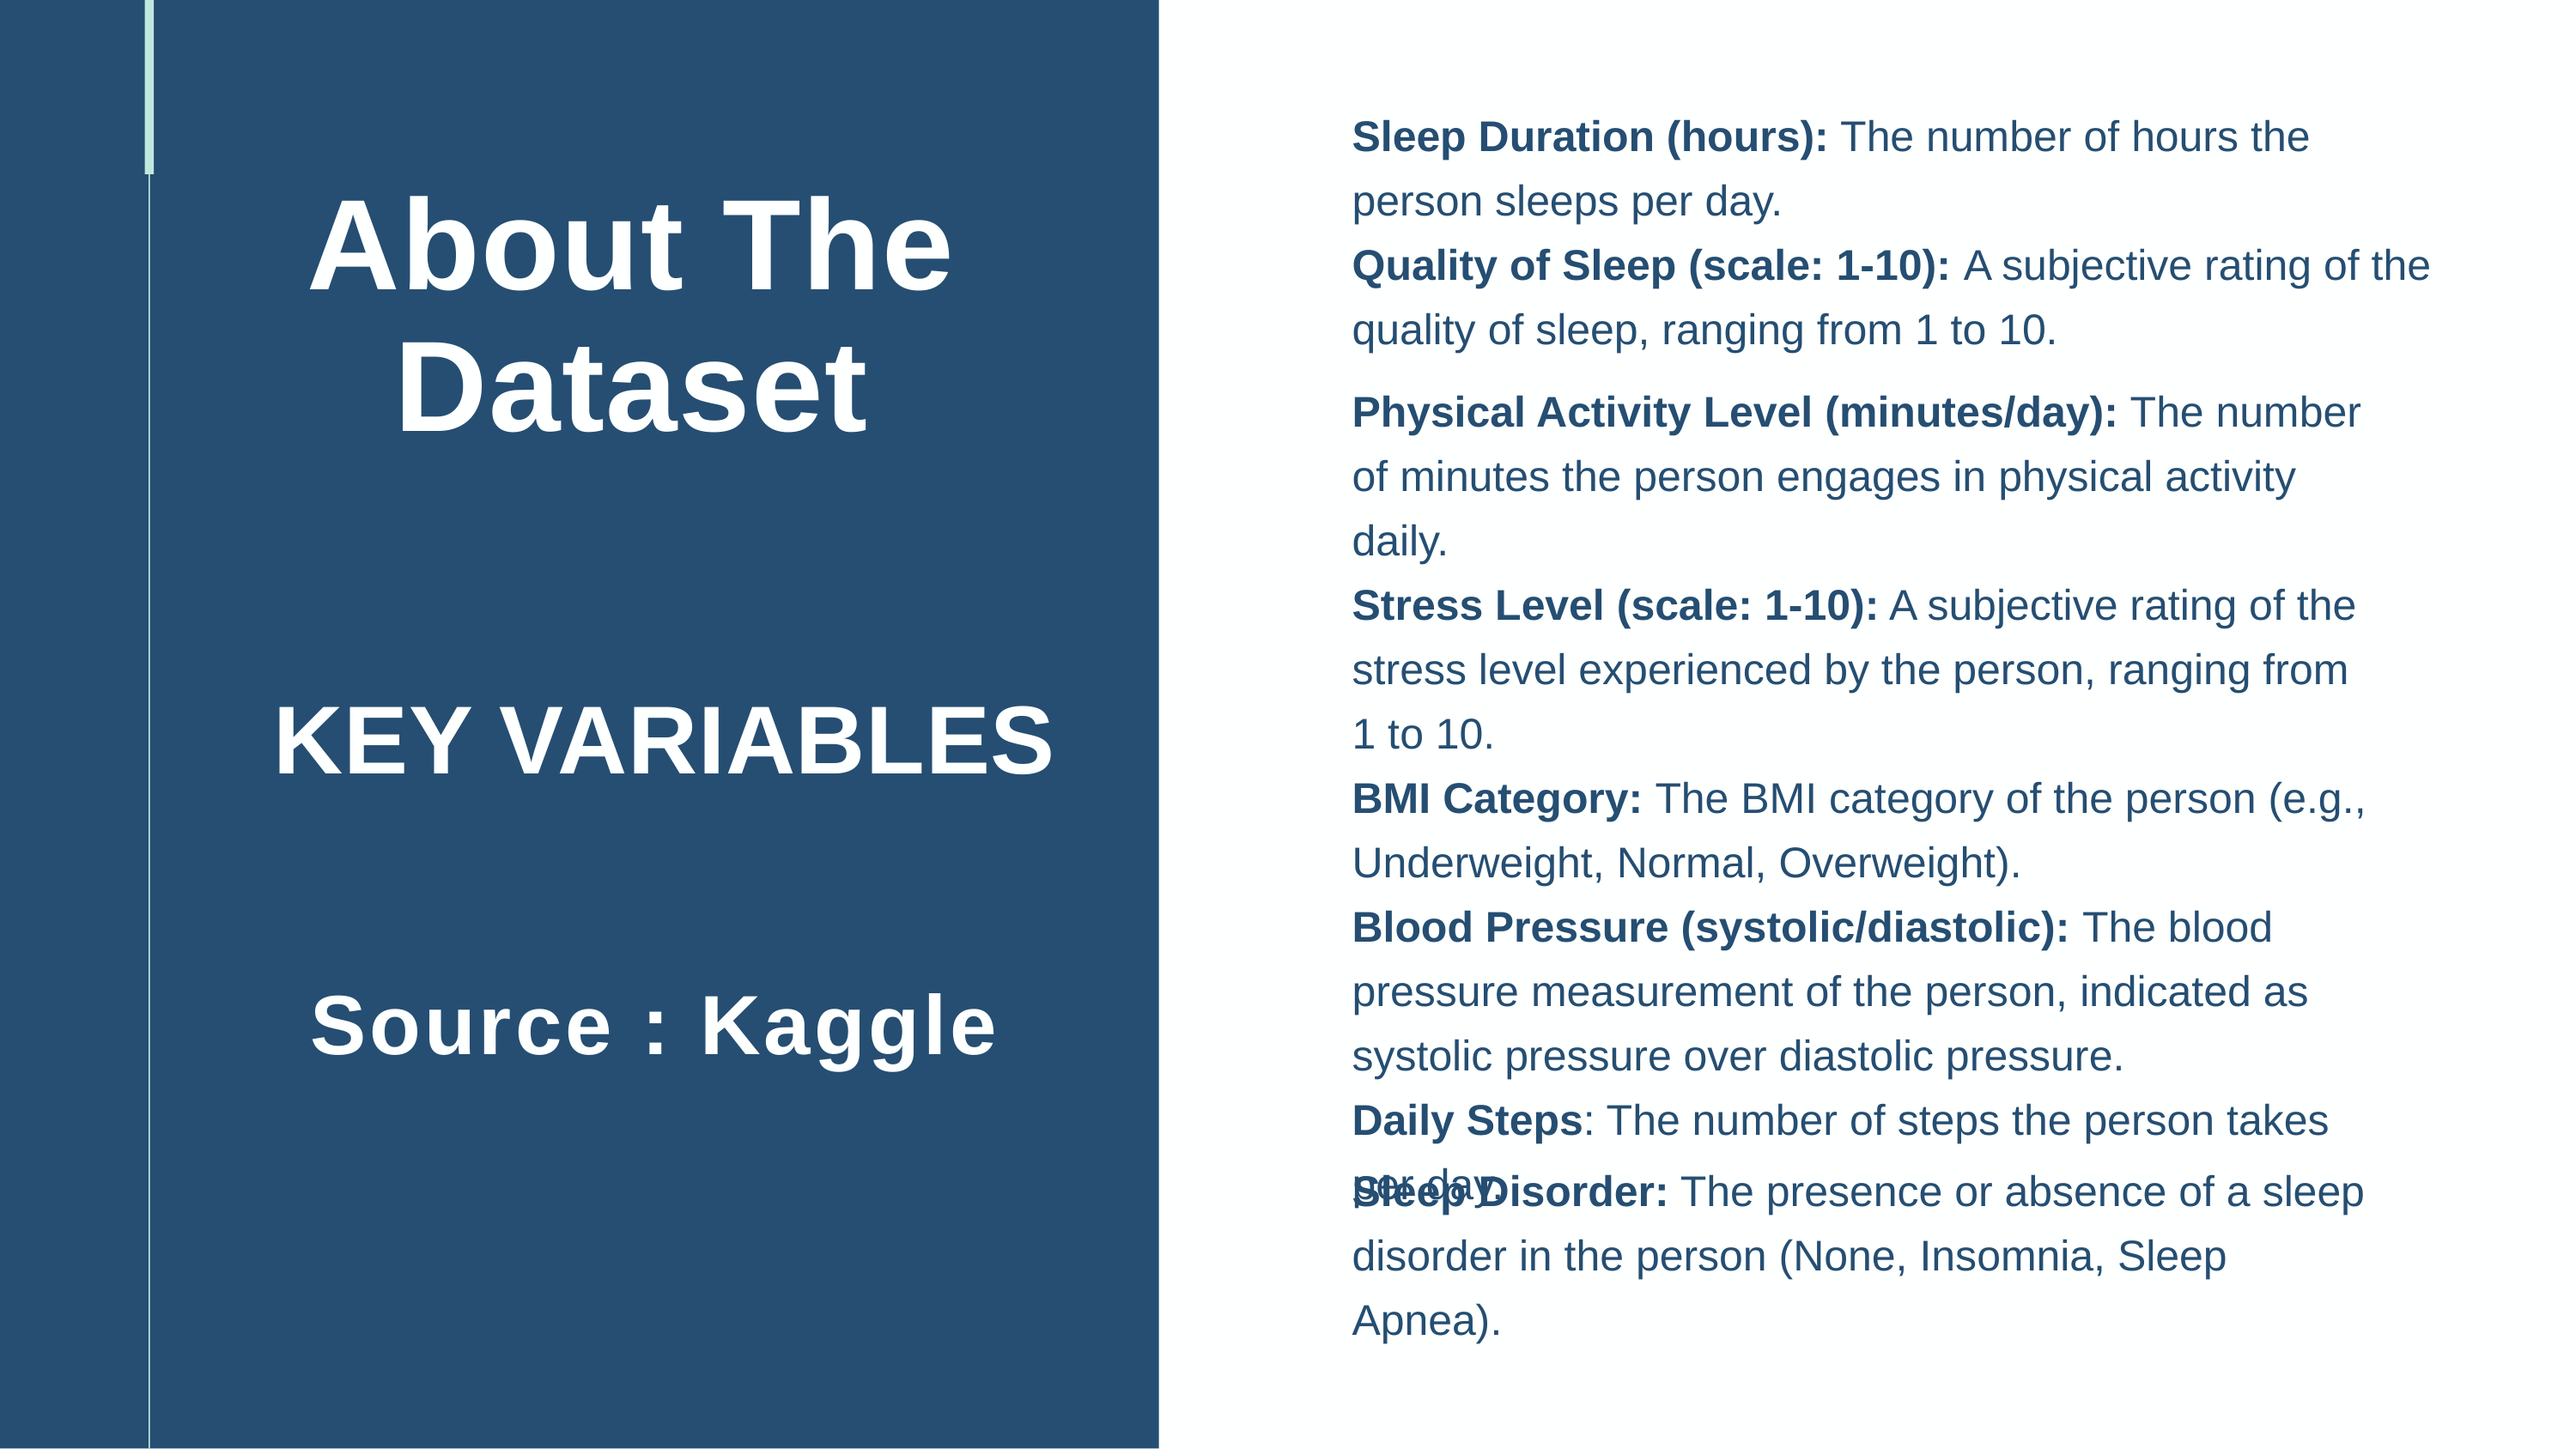

Sleep Duration (hours): The number of hours the person sleeps per day.
Quality of Sleep (scale: 1-10): A subjective rating of the quality of sleep, ranging from 1 to 10.
About The Dataset
Physical Activity Level (minutes/day): The number of minutes the person engages in physical activity daily.
Stress Level (scale: 1-10): A subjective rating of the stress level experienced by the person, ranging from 1 to 10.
BMI Category: The BMI category of the person (e.g., Underweight, Normal, Overweight).
Blood Pressure (systolic/diastolic): The blood pressure measurement of the person, indicated as systolic pressure over diastolic pressure.
Daily Steps: The number of steps the person takes per day.
KEY VARIABLES
Source : Kaggle
Sleep Disorder: The presence or absence of a sleep disorder in the person (None, Insomnia, Sleep Apnea).